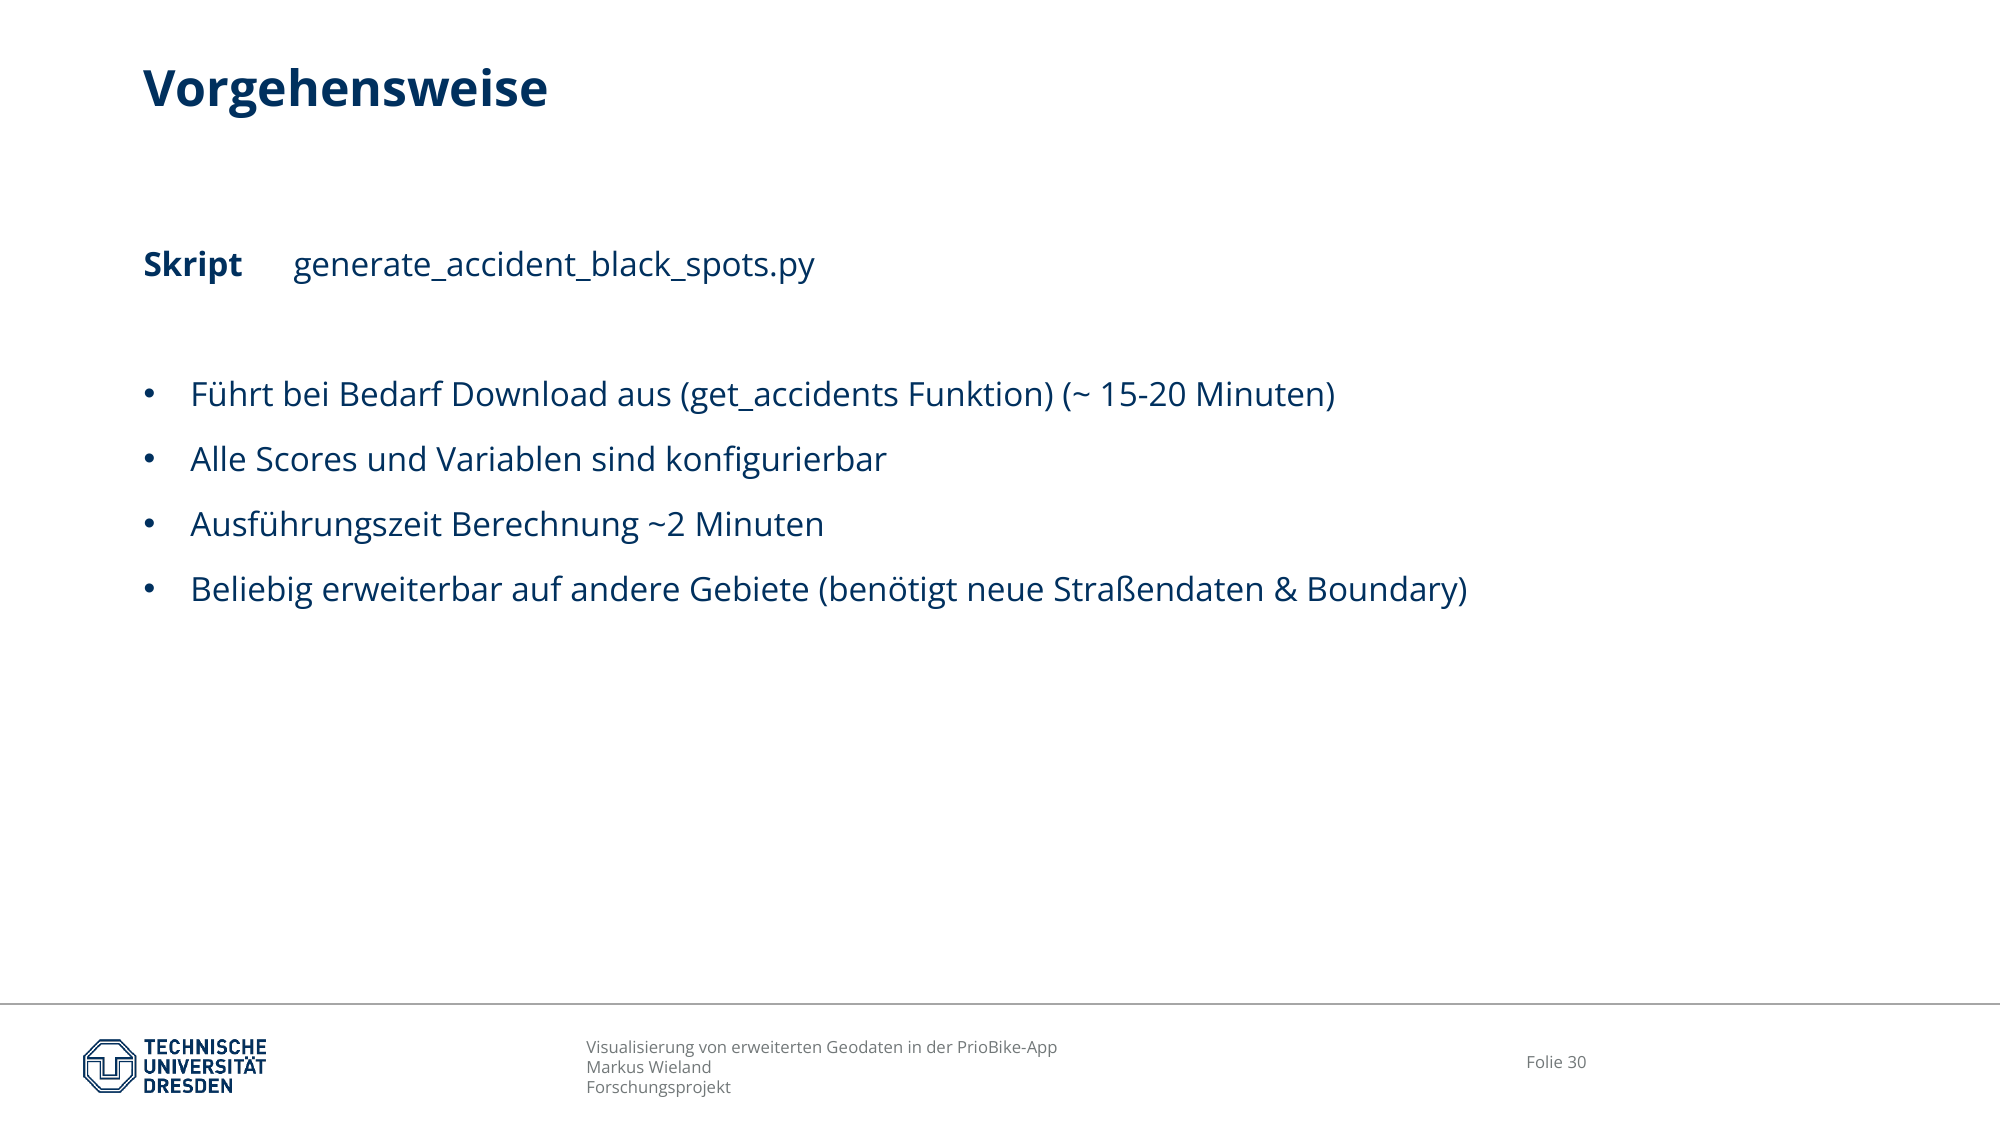

# Vorgehensweise
Skript	generate_accident_black_spots.py

Führt bei Bedarf Download aus (get_accidents Funktion) (~ 15-20 Minuten)
Alle Scores und Variablen sind konfigurierbar
Ausführungszeit Berechnung ~2 Minuten
Beliebig erweiterbar auf andere Gebiete (benötigt neue Straßendaten & Boundary)